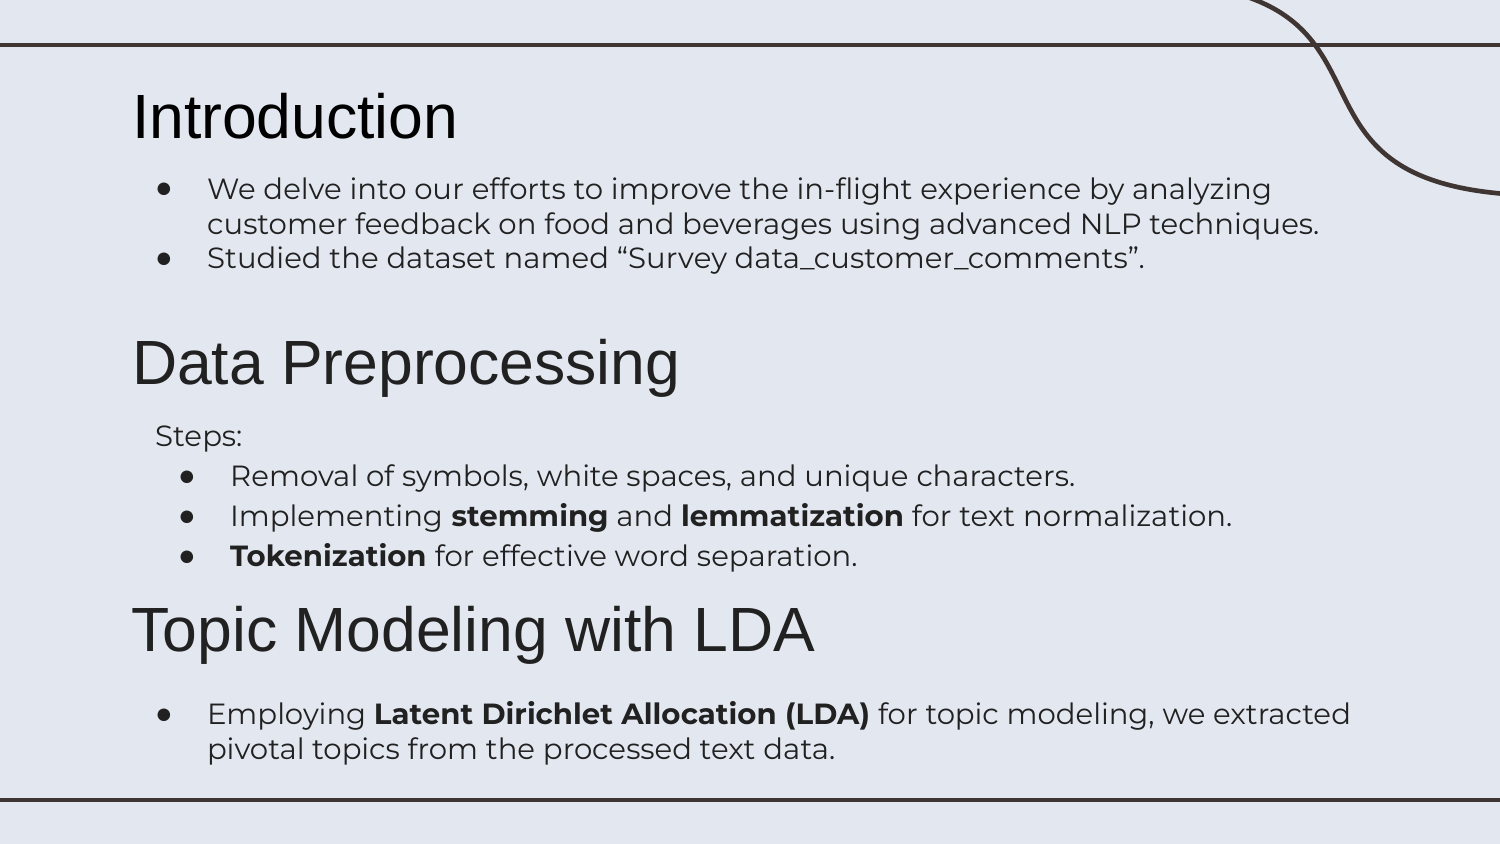

# Introduction
We delve into our efforts to improve the in-flight experience by analyzing customer feedback on food and beverages using advanced NLP techniques.
Studied the dataset named “Survey data_customer_comments”.
Data Preprocessing
Steps:
Removal of symbols, white spaces, and unique characters.
Implementing stemming and lemmatization for text normalization.
Tokenization for effective word separation.
Topic Modeling with LDA
Employing Latent Dirichlet Allocation (LDA) for topic modeling, we extracted pivotal topics from the processed text data.